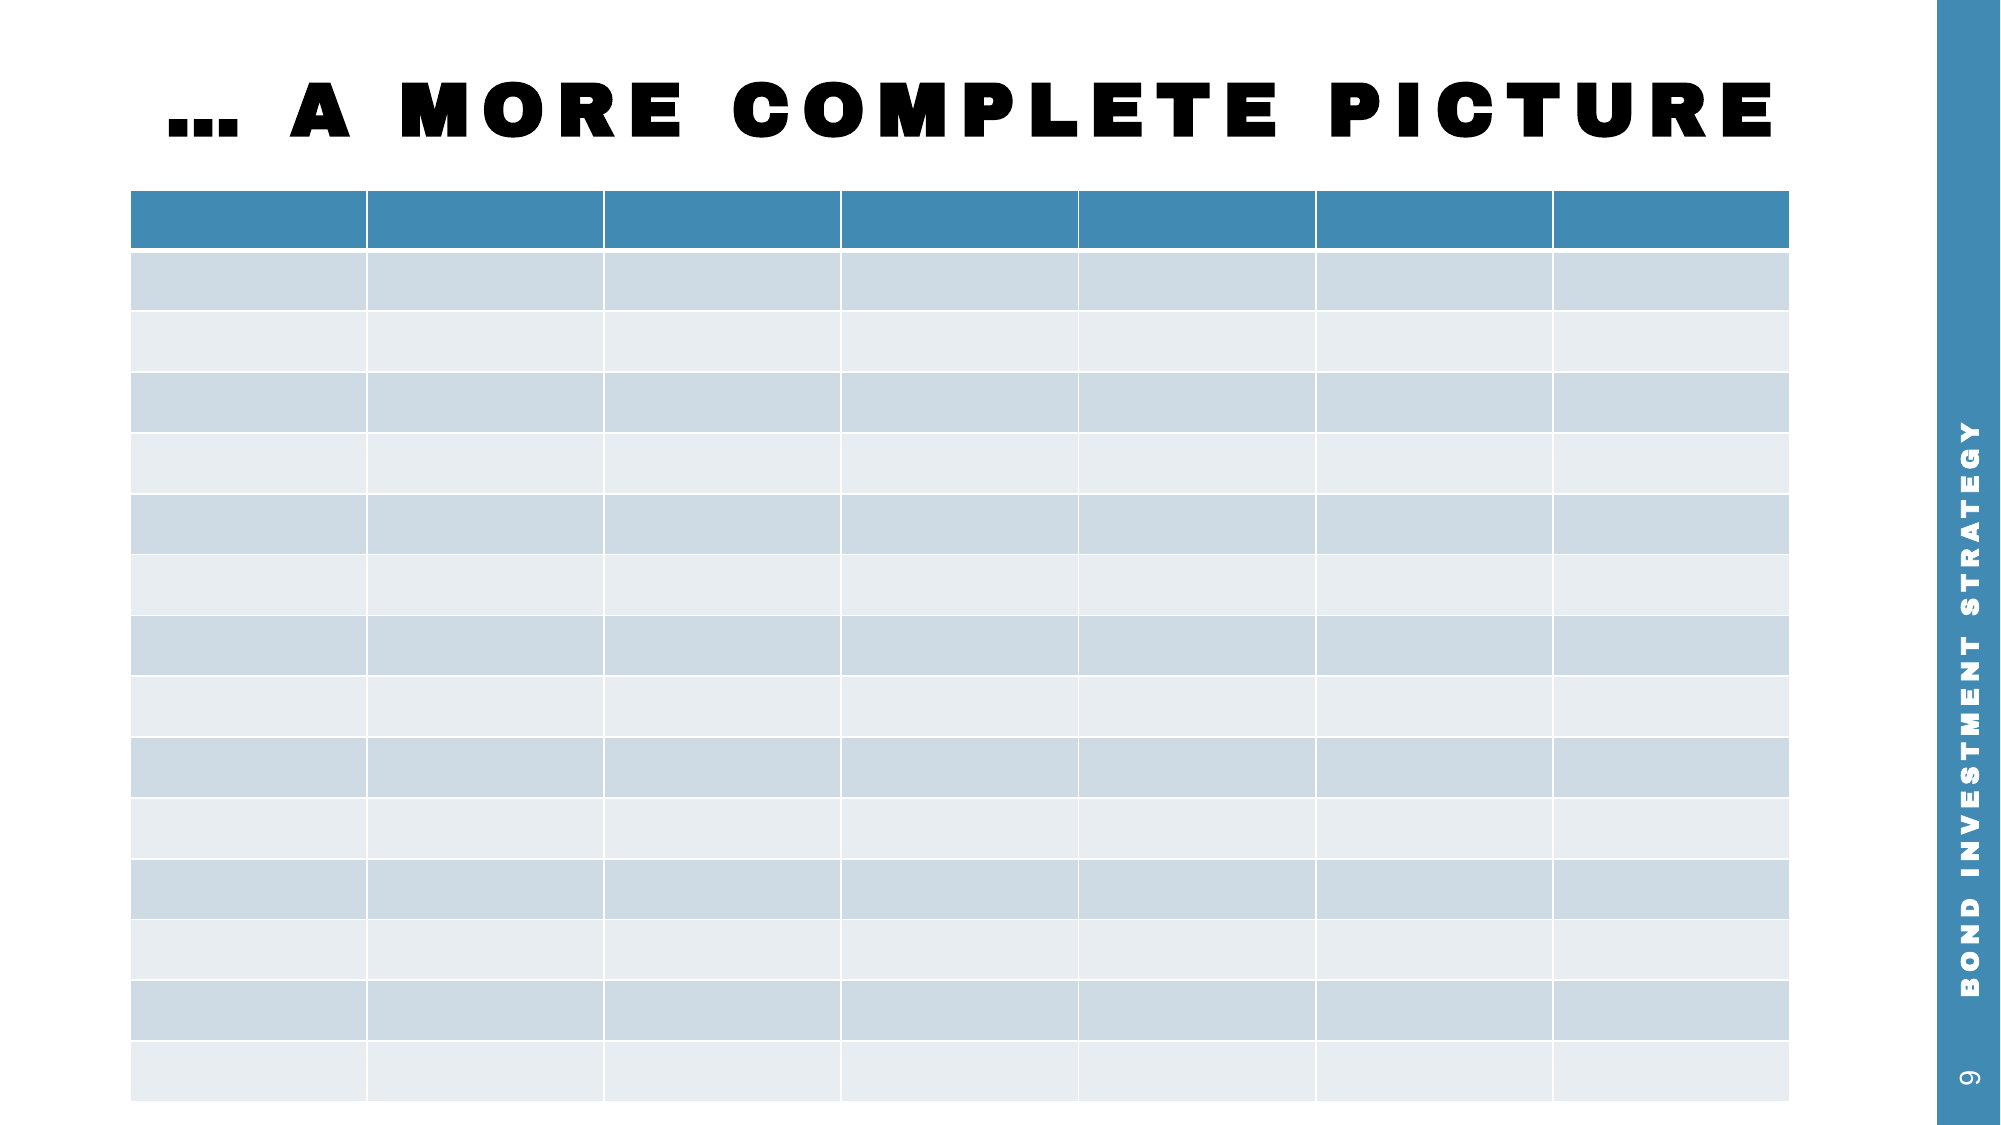

# … a more complete pıcture
|  |  |  |  |  |  |  |
| --- | --- | --- | --- | --- | --- | --- |
|  |  |  |  |  |  |  |
|  |  |  |  |  |  |  |
|  |  |  |  |  |  |  |
|  |  |  |  |  |  |  |
|  |  |  |  |  |  |  |
|  |  |  |  |  |  |  |
|  |  |  |  |  |  |  |
|  |  |  |  |  |  |  |
|  |  |  |  |  |  |  |
|  |  |  |  |  |  |  |
|  |  |  |  |  |  |  |
|  |  |  |  |  |  |  |
|  |  |  |  |  |  |  |
|  |  |  |  |  |  |  |
Bond investment strategy
9